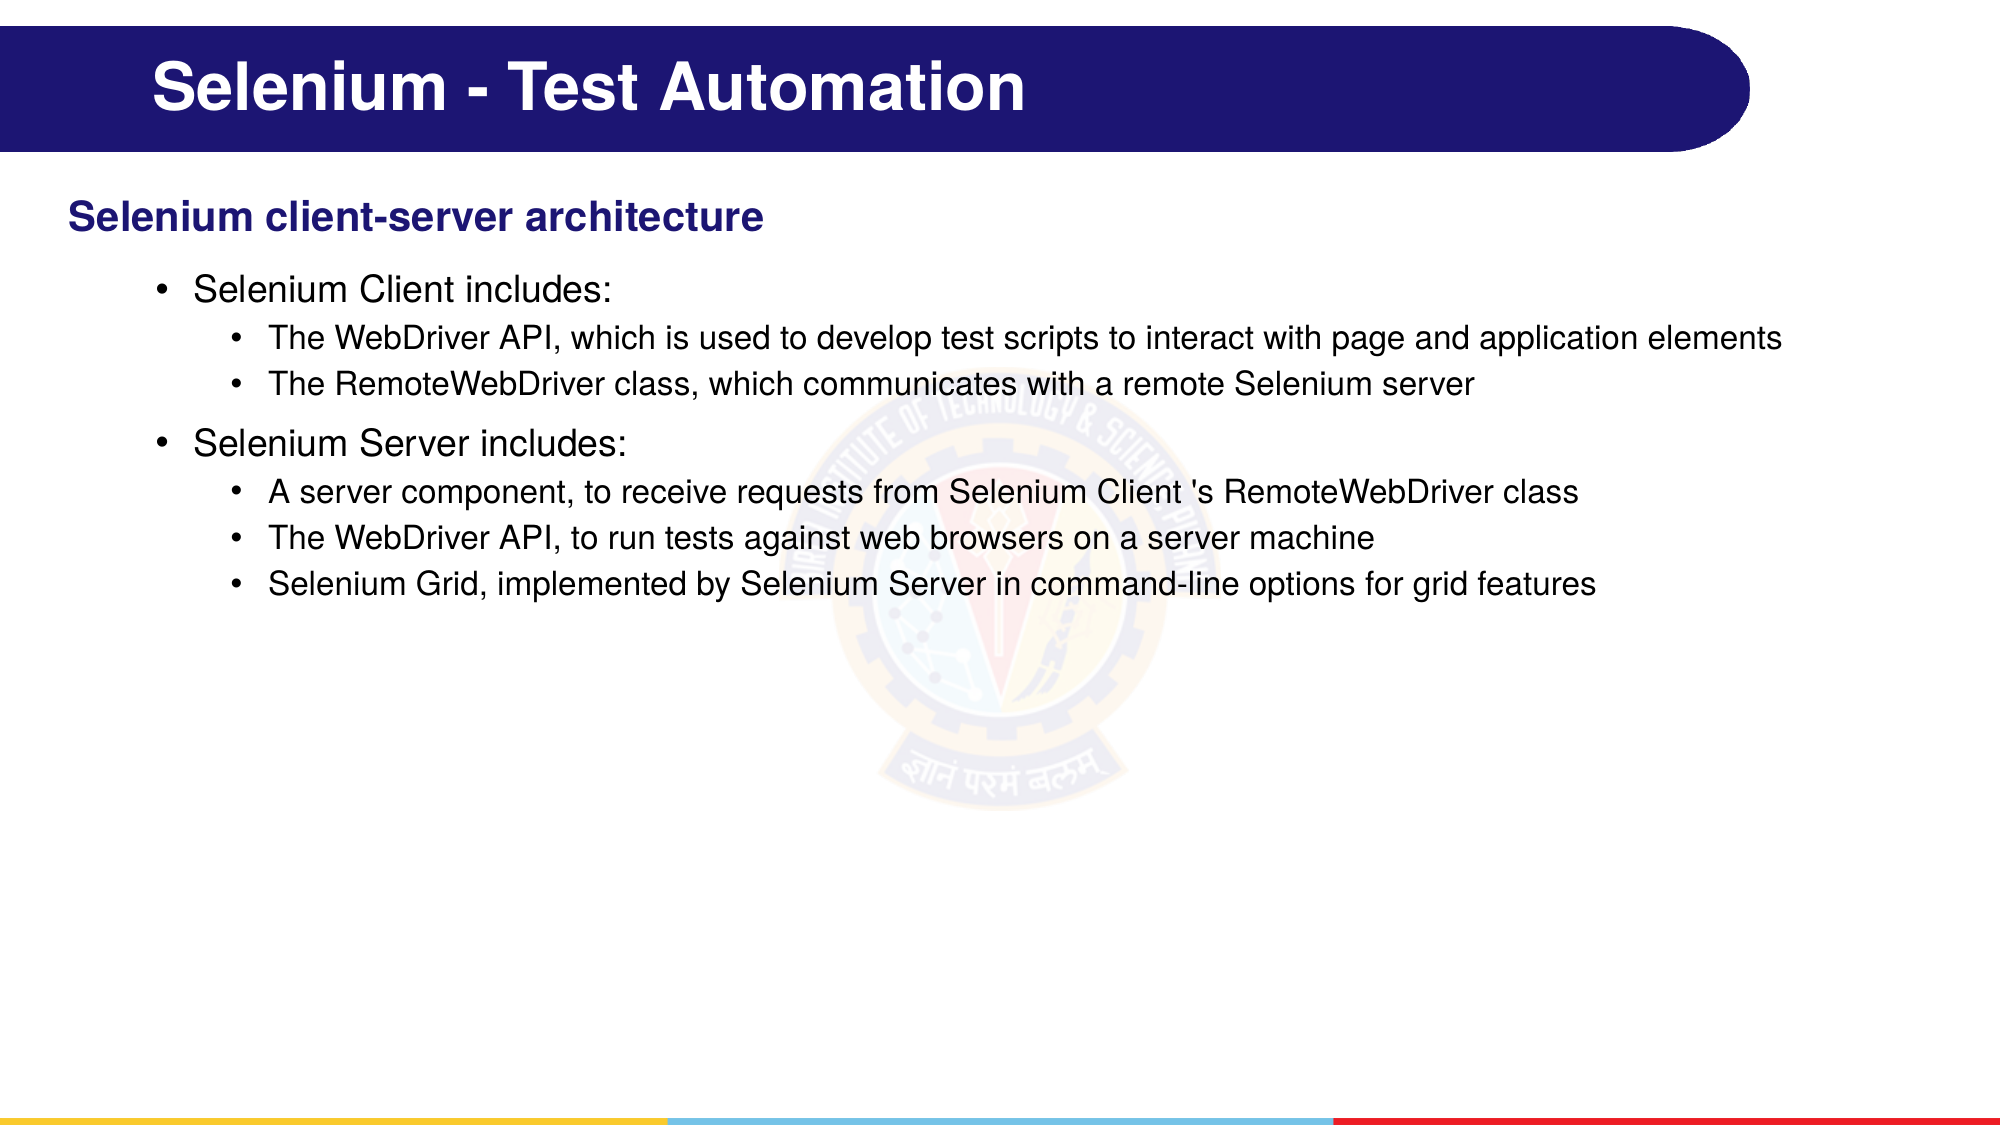

# Selenium - Test Automation
Selenium client-server architecture
Selenium Client includes:
The WebDriver API, which is used to develop test scripts to interact with page and application elements
The RemoteWebDriver class, which communicates with a remote Selenium server
Selenium Server includes:
A server component, to receive requests from Selenium Client 's RemoteWebDriver class
The WebDriver API, to run tests against web browsers on a server machine
Selenium Grid, implemented by Selenium Server in command-line options for grid features